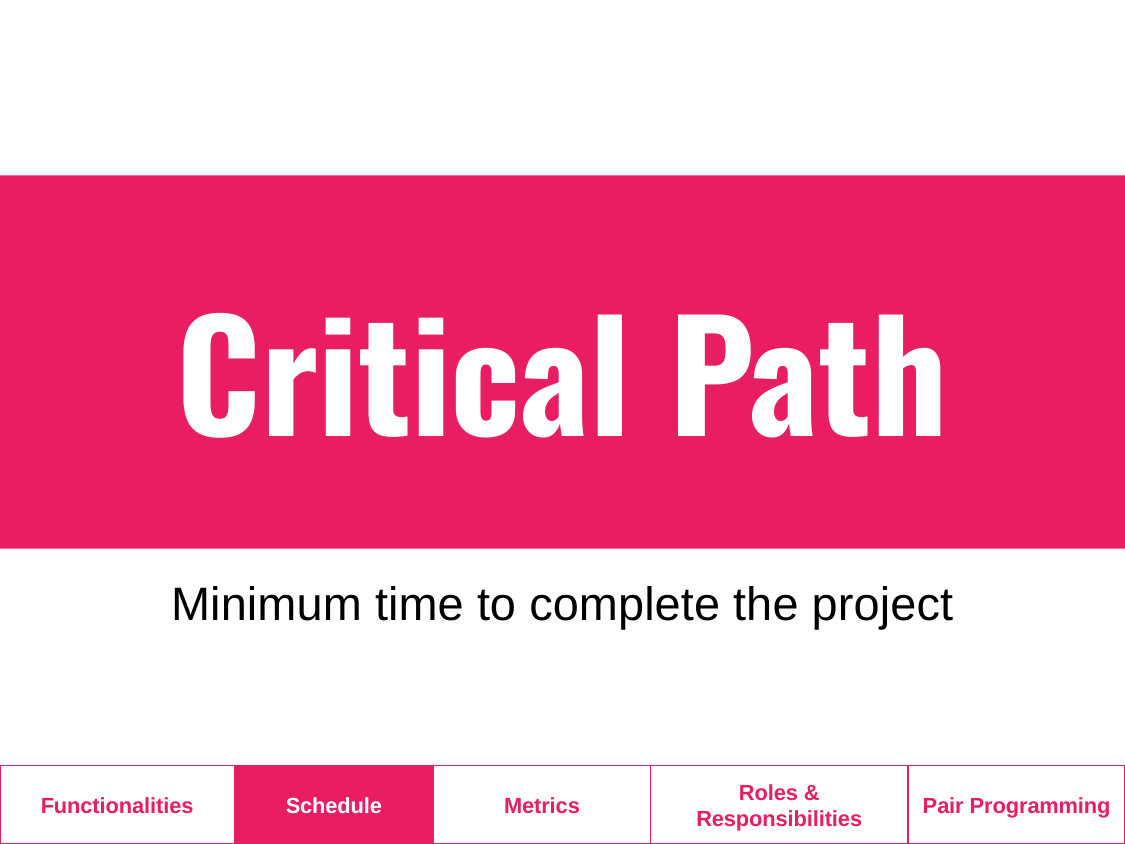

Critical Path
Minimum time to complete the project